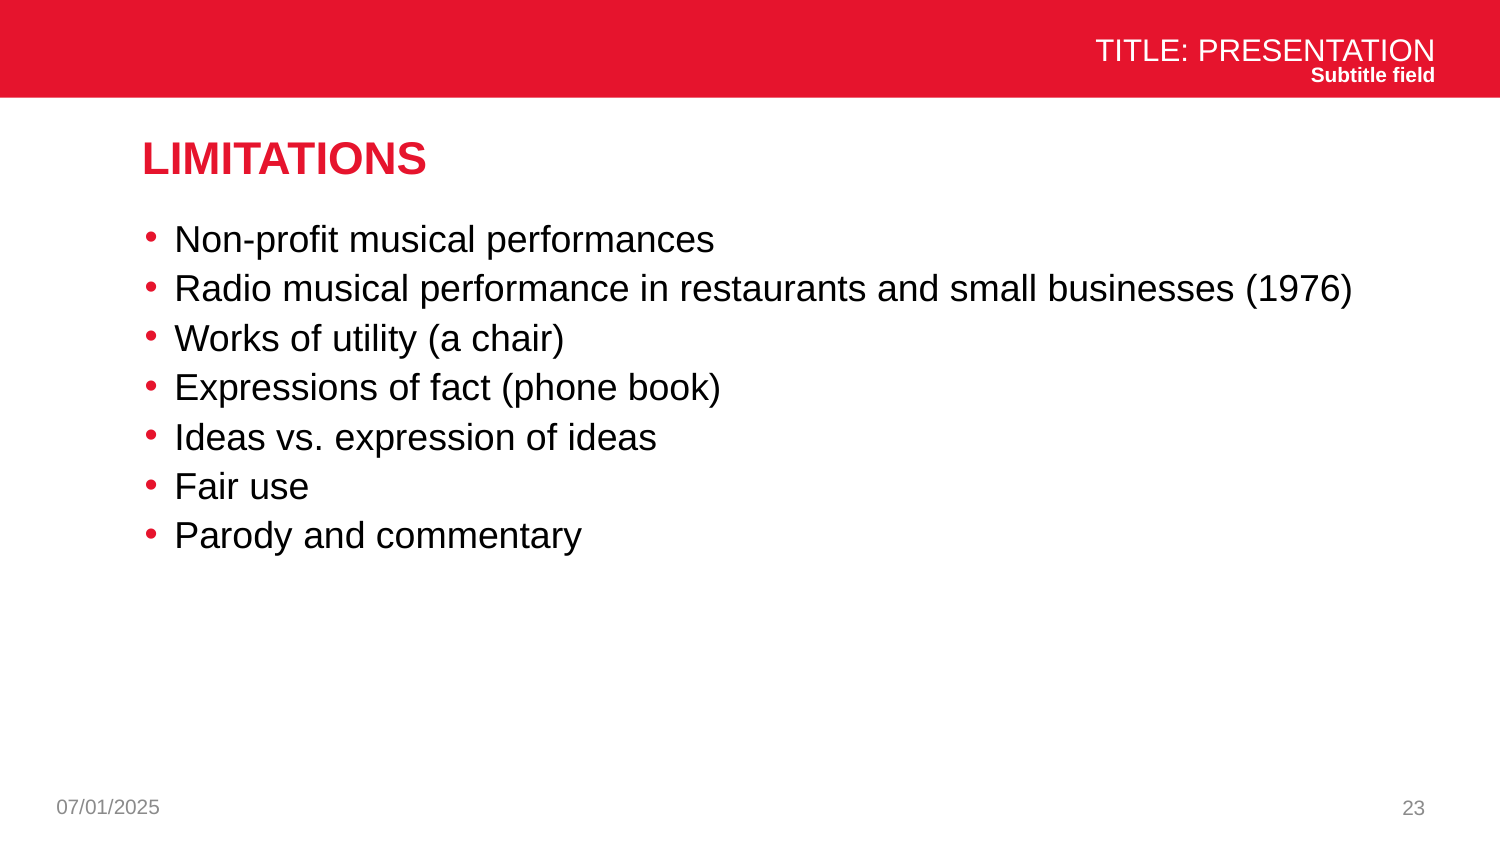

Title: Presentation
Subtitle field
# limitations
Non-profit musical performances
Radio musical performance in restaurants and small businesses (1976)
Works of utility (a chair)
Expressions of fact (phone book)
Ideas vs. expression of ideas
Fair use
Parody and commentary

07/01/2025
23